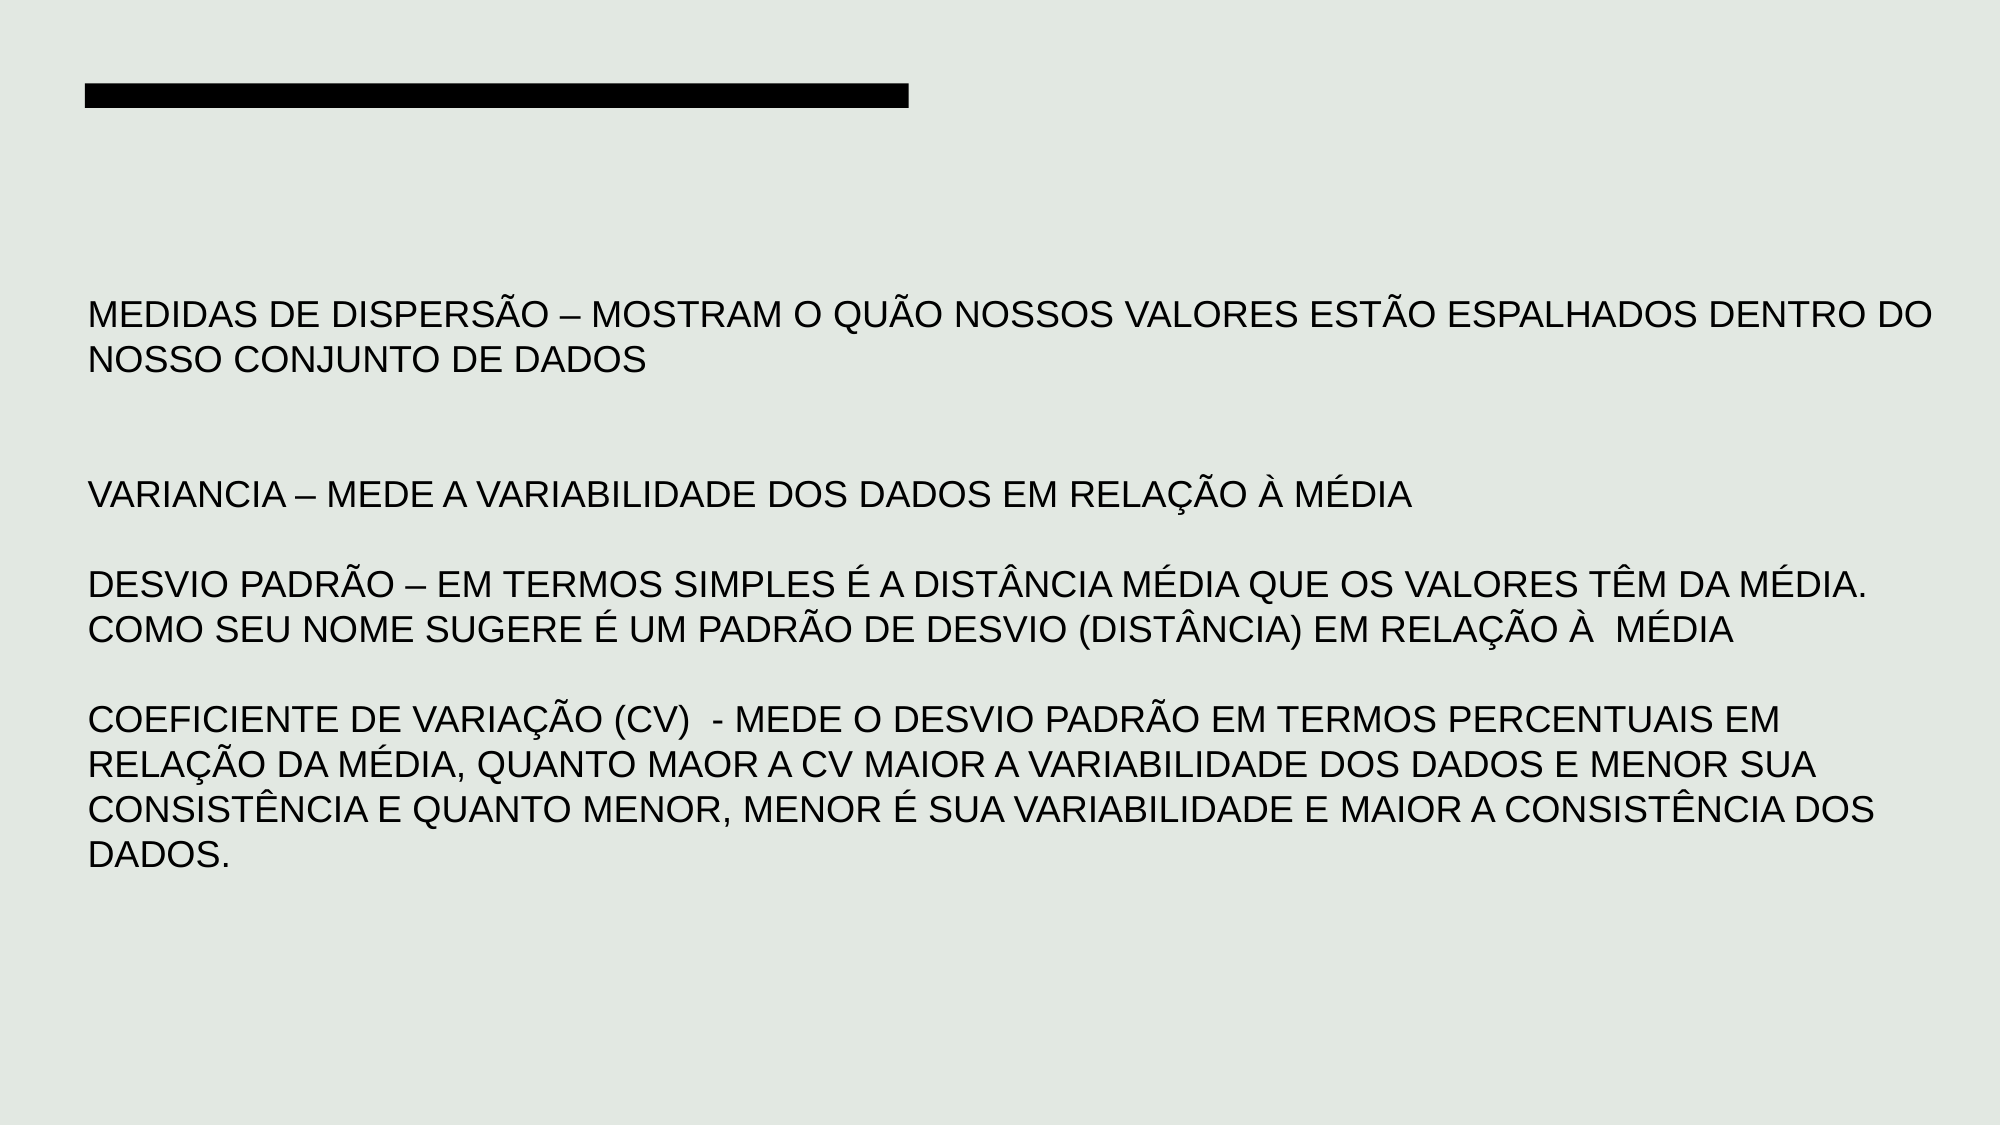

MEDIDAS DE DISPERSÃO – MOSTRAM O QUÃO NOSSOS VALORES ESTÃO ESPALHADOS DENTRO DO NOSSO CONJUNTO DE DADOS

VARIANCIA – MEDE A VARIABILIDADE DOS DADOS EM RELAÇÃO À MÉDIA

DESVIO PADRÃO – EM TERMOS SIMPLES É A DISTÂNCIA MÉDIA QUE OS VALORES TÊM DA MÉDIA. COMO SEU NOME SUGERE É UM PADRÃO DE DESVIO (DISTÂNCIA) EM RELAÇÃO À  MÉDIA

COEFICIENTE DE VARIAÇÃO (CV)  - MEDE O DESVIO PADRÃO EM TERMOS PERCENTUAIS EM RELAÇÃO DA MÉDIA, QUANTO MAOR A CV MAIOR A VARIABILIDADE DOS DADOS E MENOR SUA CONSISTÊNCIA E QUANTO MENOR, MENOR É SUA VARIABILIDADE E MAIOR A CONSISTÊNCIA DOS DADOS.